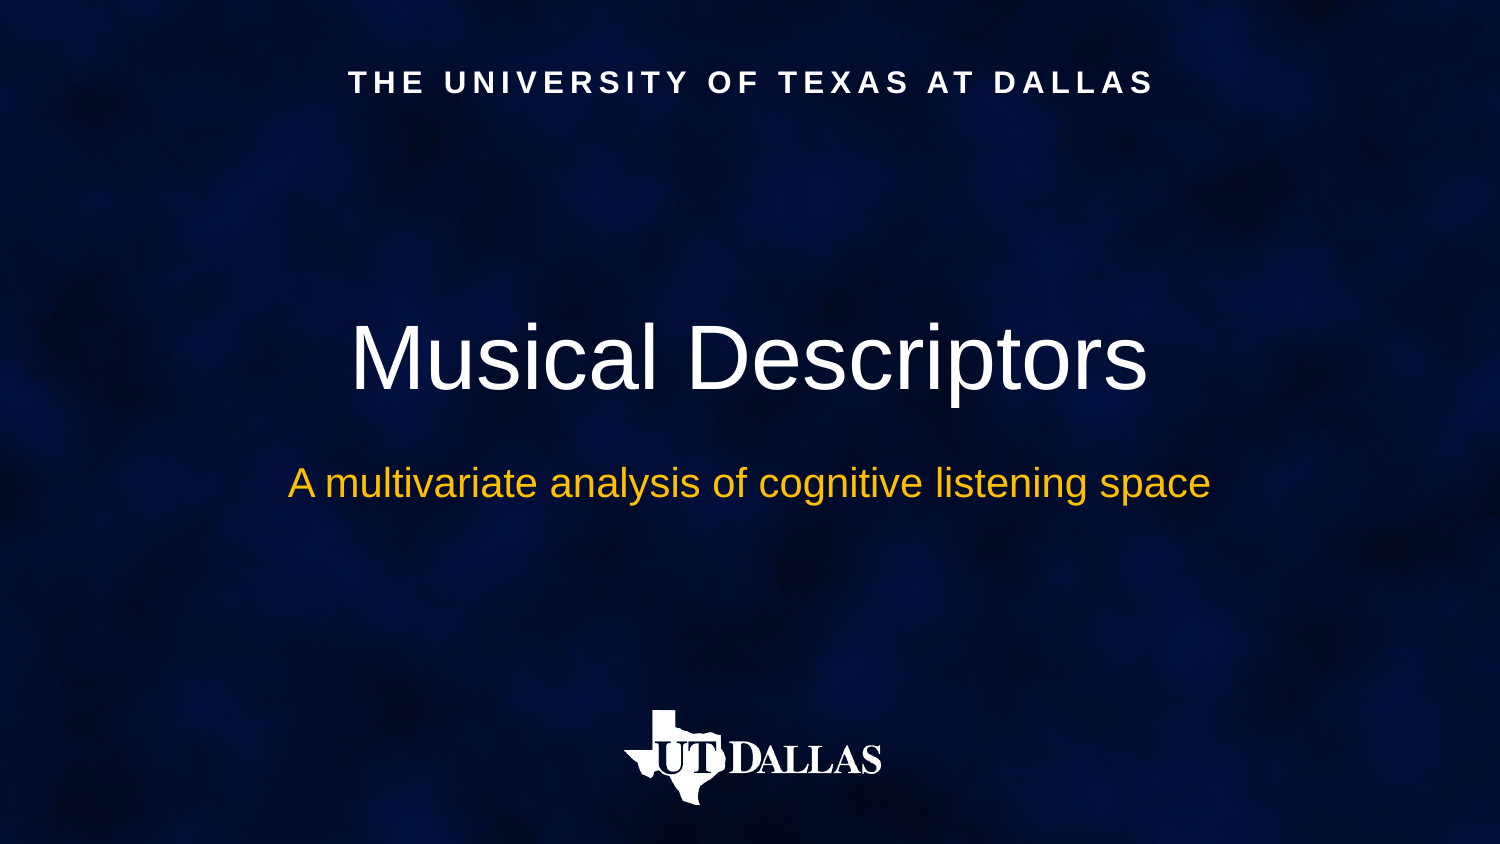

# Musical Descriptors
A multivariate analysis of cognitive listening space